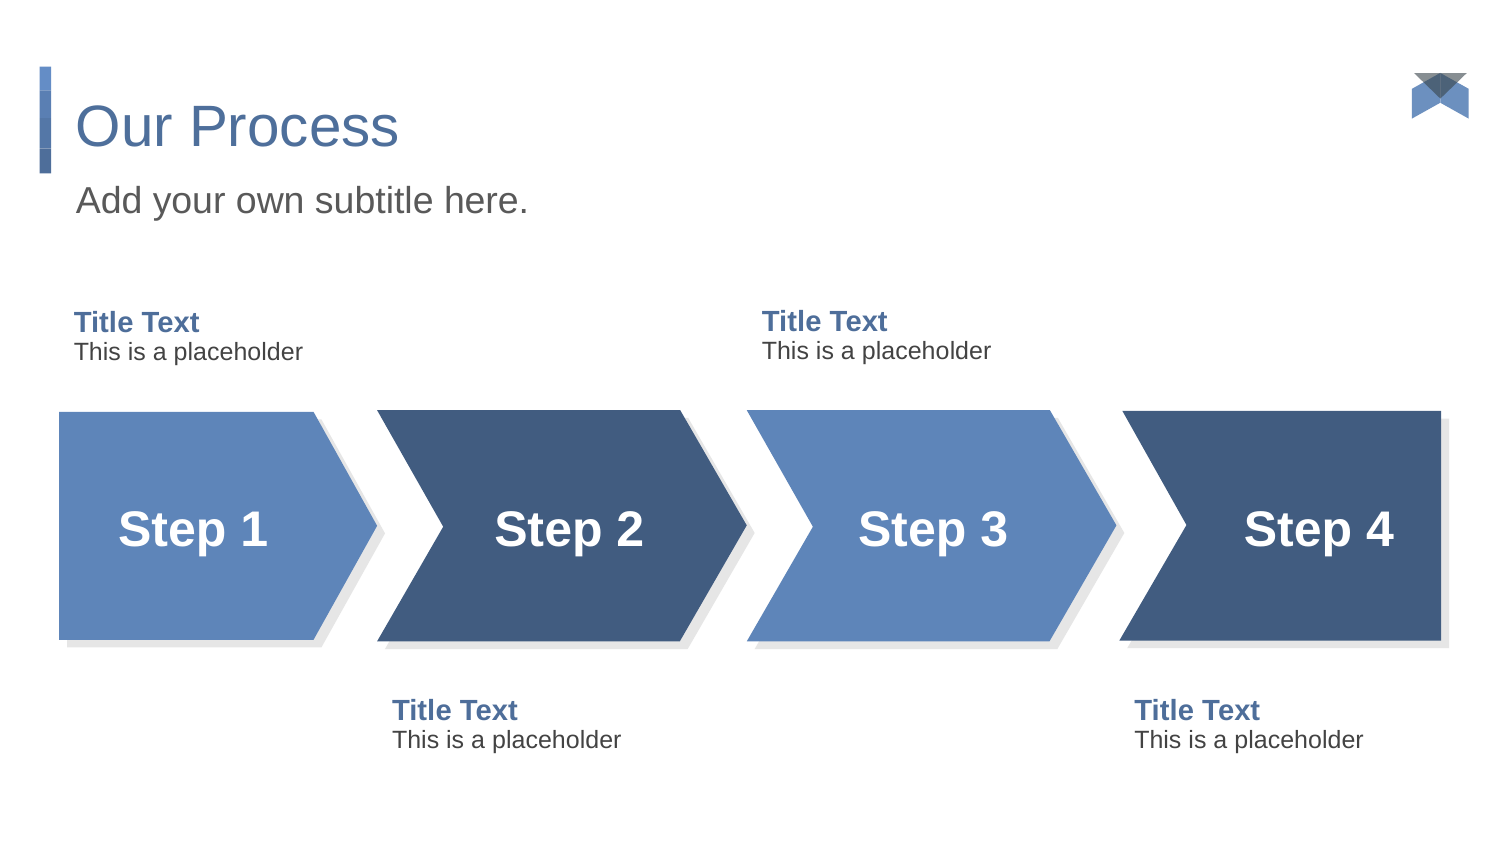

# Our Process
Add your own subtitle here.
Title Text
This is a placeholder
Title Text
This is a placeholder

Step 1
Step 2
Step 3
Step 4
Title Text
This is a placeholder
Title Text
This is a placeholder